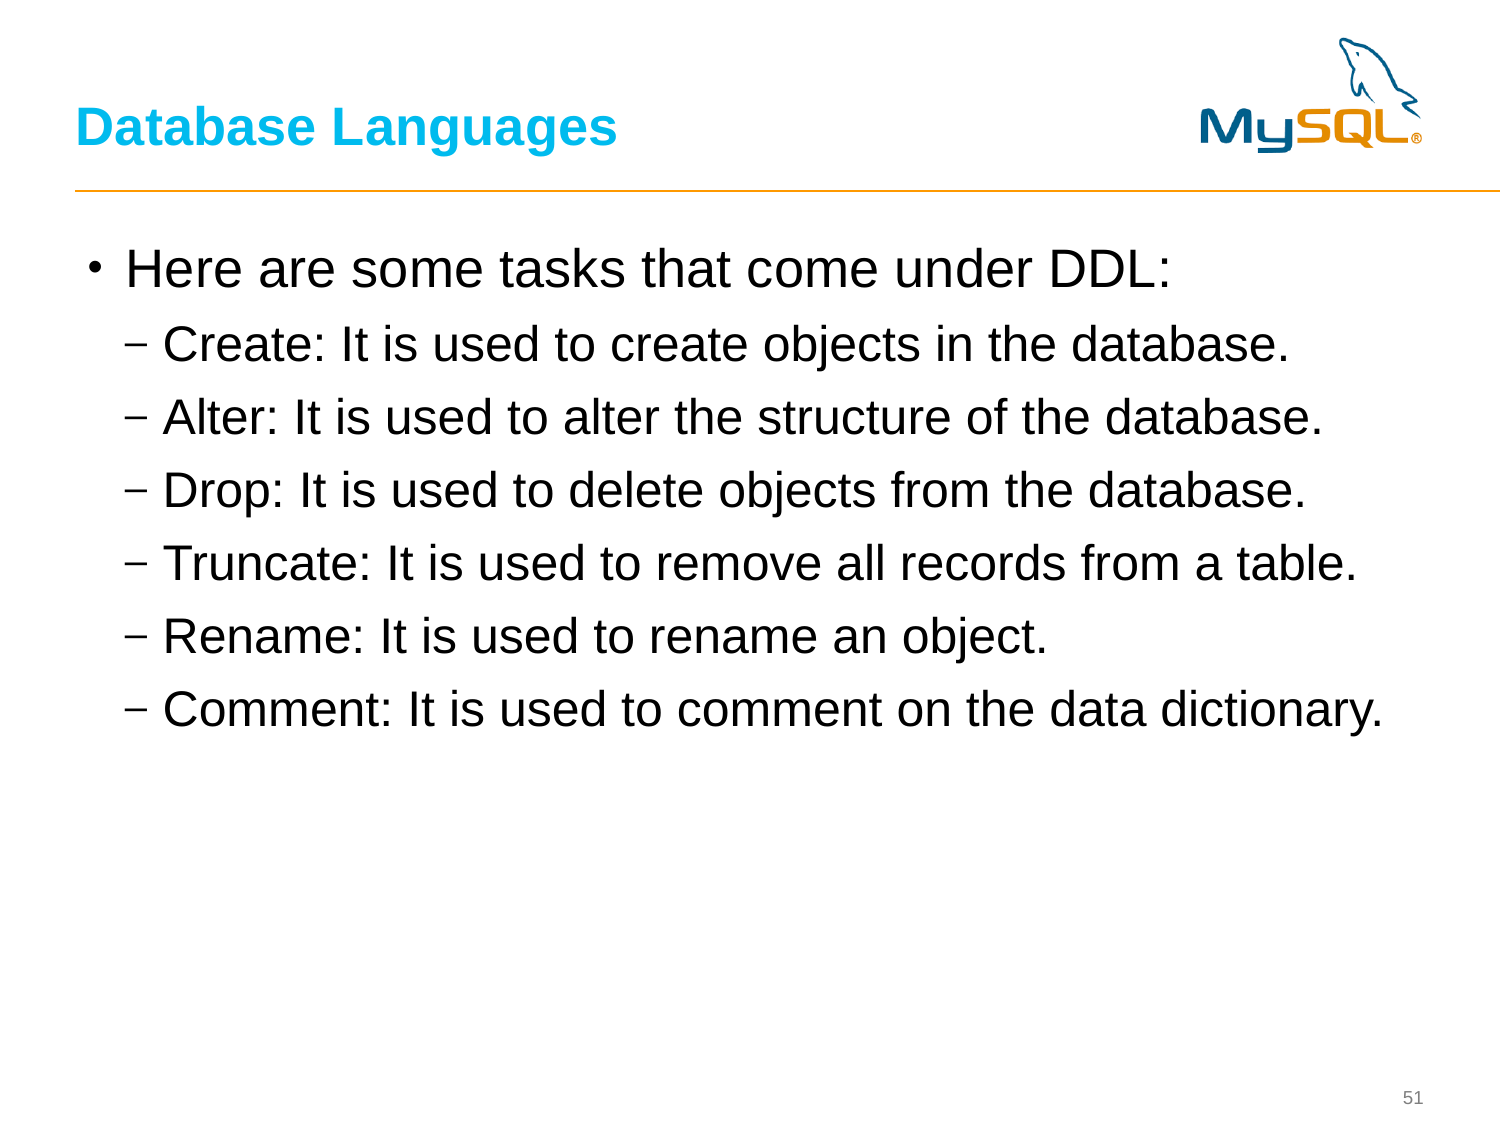

# Database Languages
Here are some tasks that come under DDL:
Create: It is used to create objects in the database.
Alter: It is used to alter the structure of the database.
Drop: It is used to delete objects from the database.
Truncate: It is used to remove all records from a table.
Rename: It is used to rename an object.
Comment: It is used to comment on the data dictionary.